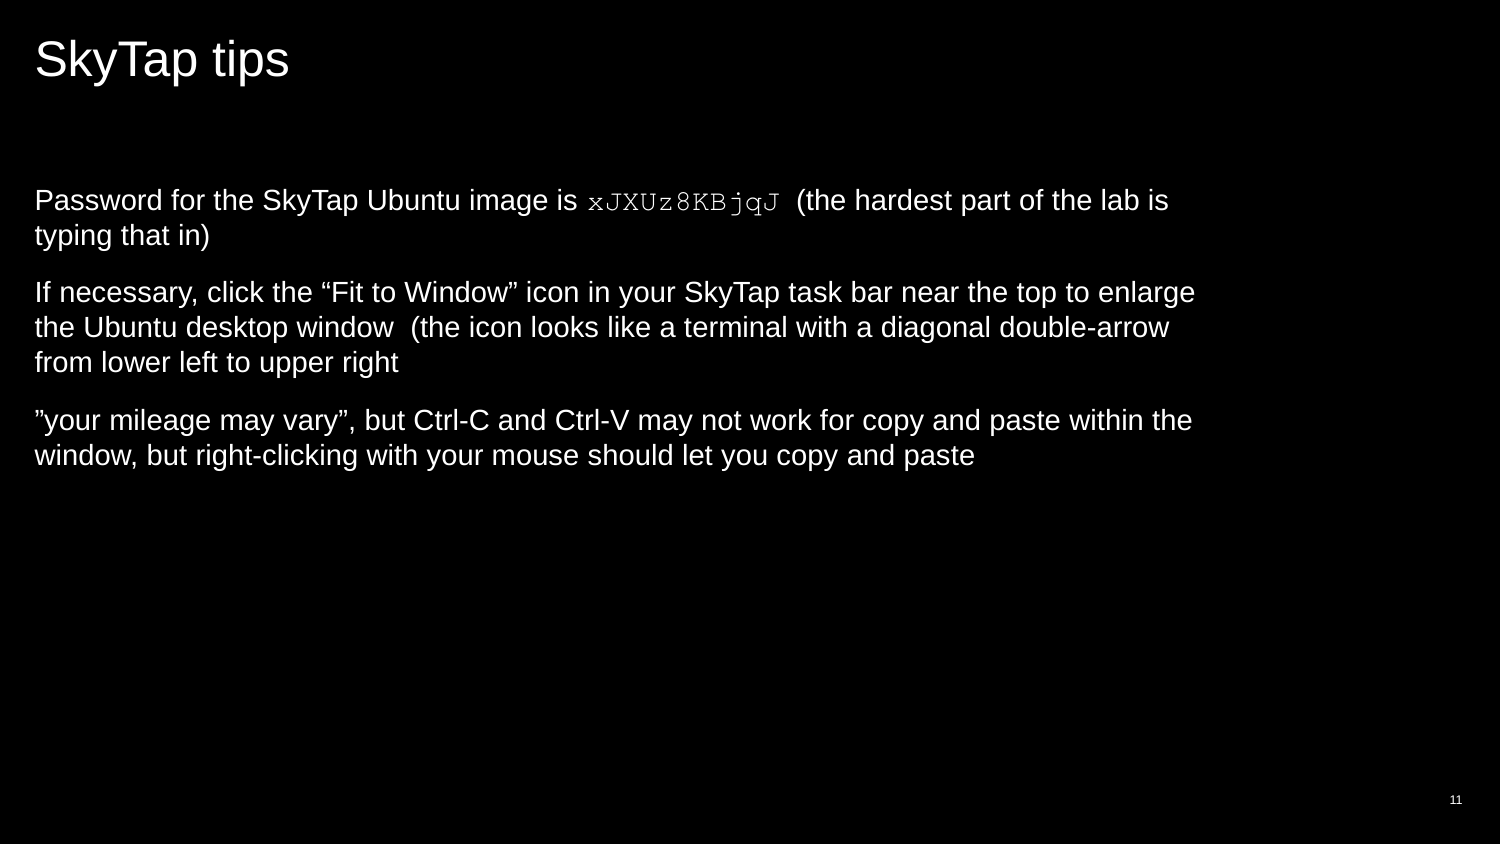

# SkyTap tips
Password for the SkyTap Ubuntu image is xJXUz8KBjqJ  (the hardest part of the lab is typing that in)
If necessary, click the “Fit to Window” icon in your SkyTap task bar near the top to enlarge the Ubuntu desktop window  (the icon looks like a terminal with a diagonal double-arrow from lower left to upper right
”your mileage may vary”, but Ctrl-C and Ctrl-V may not work for copy and paste within the window, but right-clicking with your mouse should let you copy and paste

11